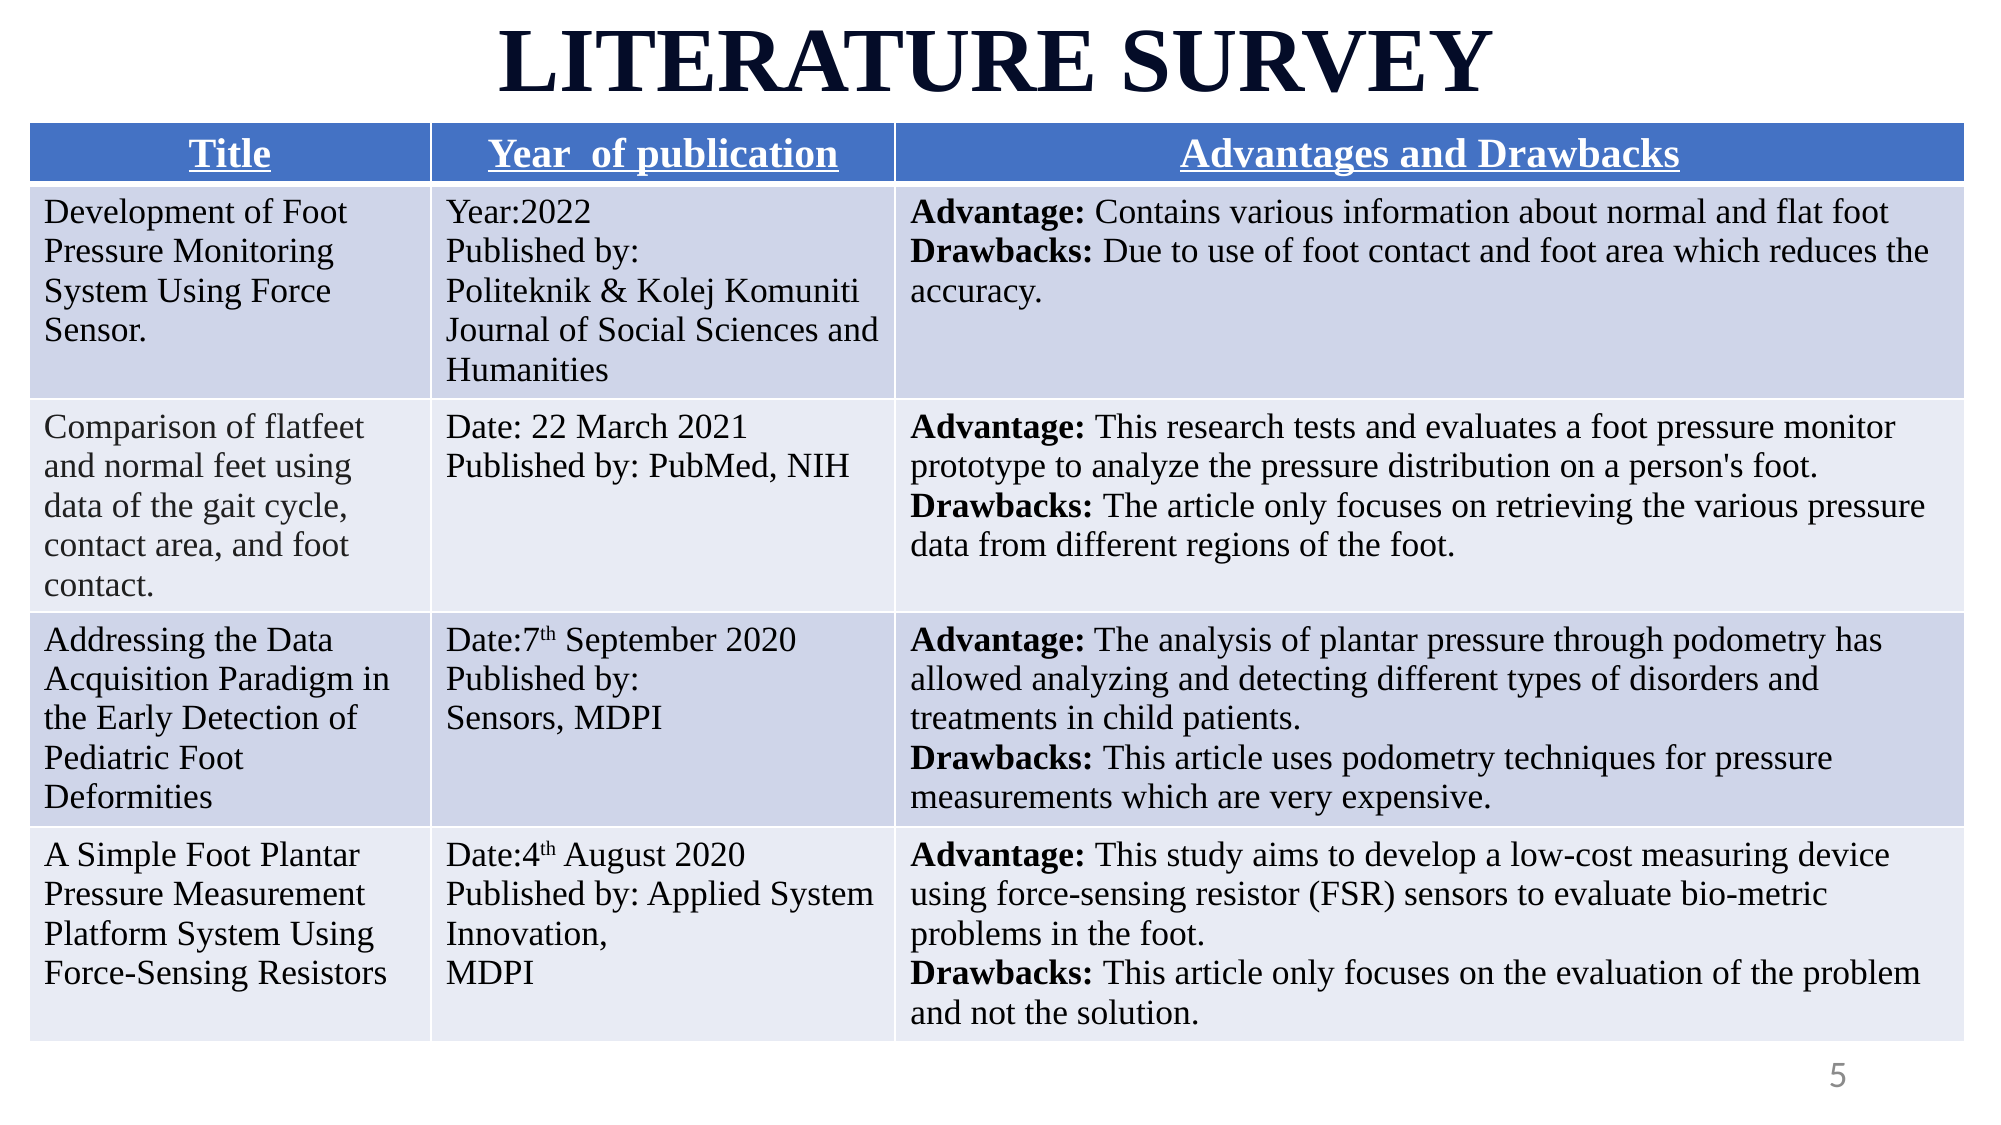

# LITERATURE SURVEY
| Title | Year of publication | Advantages and Drawbacks |
| --- | --- | --- |
| Development of Foot Pressure Monitoring System Using Force Sensor. | Year:2022 Published by: Politeknik & Kolej Komuniti Journal of Social Sciences and Humanities | Advantage: Contains various information about normal and flat foot Drawbacks: Due to use of foot contact and foot area which reduces the accuracy. |
| Comparison of flatfeet and normal feet using data of the gait cycle, contact area, and foot contact. | Date: 22 March 2021 Published by: PubMed, NIH | Advantage: This research tests and evaluates a foot pressure monitor prototype to analyze the pressure distribution on a person's foot. Drawbacks: The article only focuses on retrieving the various pressure data from different regions of the foot. |
| Addressing the Data Acquisition Paradigm in the Early Detection of Pediatric Foot Deformities | Date:7th September 2020 Published by: Sensors, MDPI | Advantage: The analysis of plantar pressure through podometry has allowed analyzing and detecting different types of disorders and treatments in child patients. Drawbacks: This article uses podometry techniques for pressure measurements which are very expensive. |
| A Simple Foot Plantar Pressure Measurement Platform System Using Force-Sensing Resistors | Date:4th August 2020 Published by: Applied System Innovation, MDPI | Advantage: This study aims to develop a low-cost measuring device using force-sensing resistor (FSR) sensors to evaluate bio-metric problems in the foot. Drawbacks: This article only focuses on the evaluation of the problem and not the solution. |
5